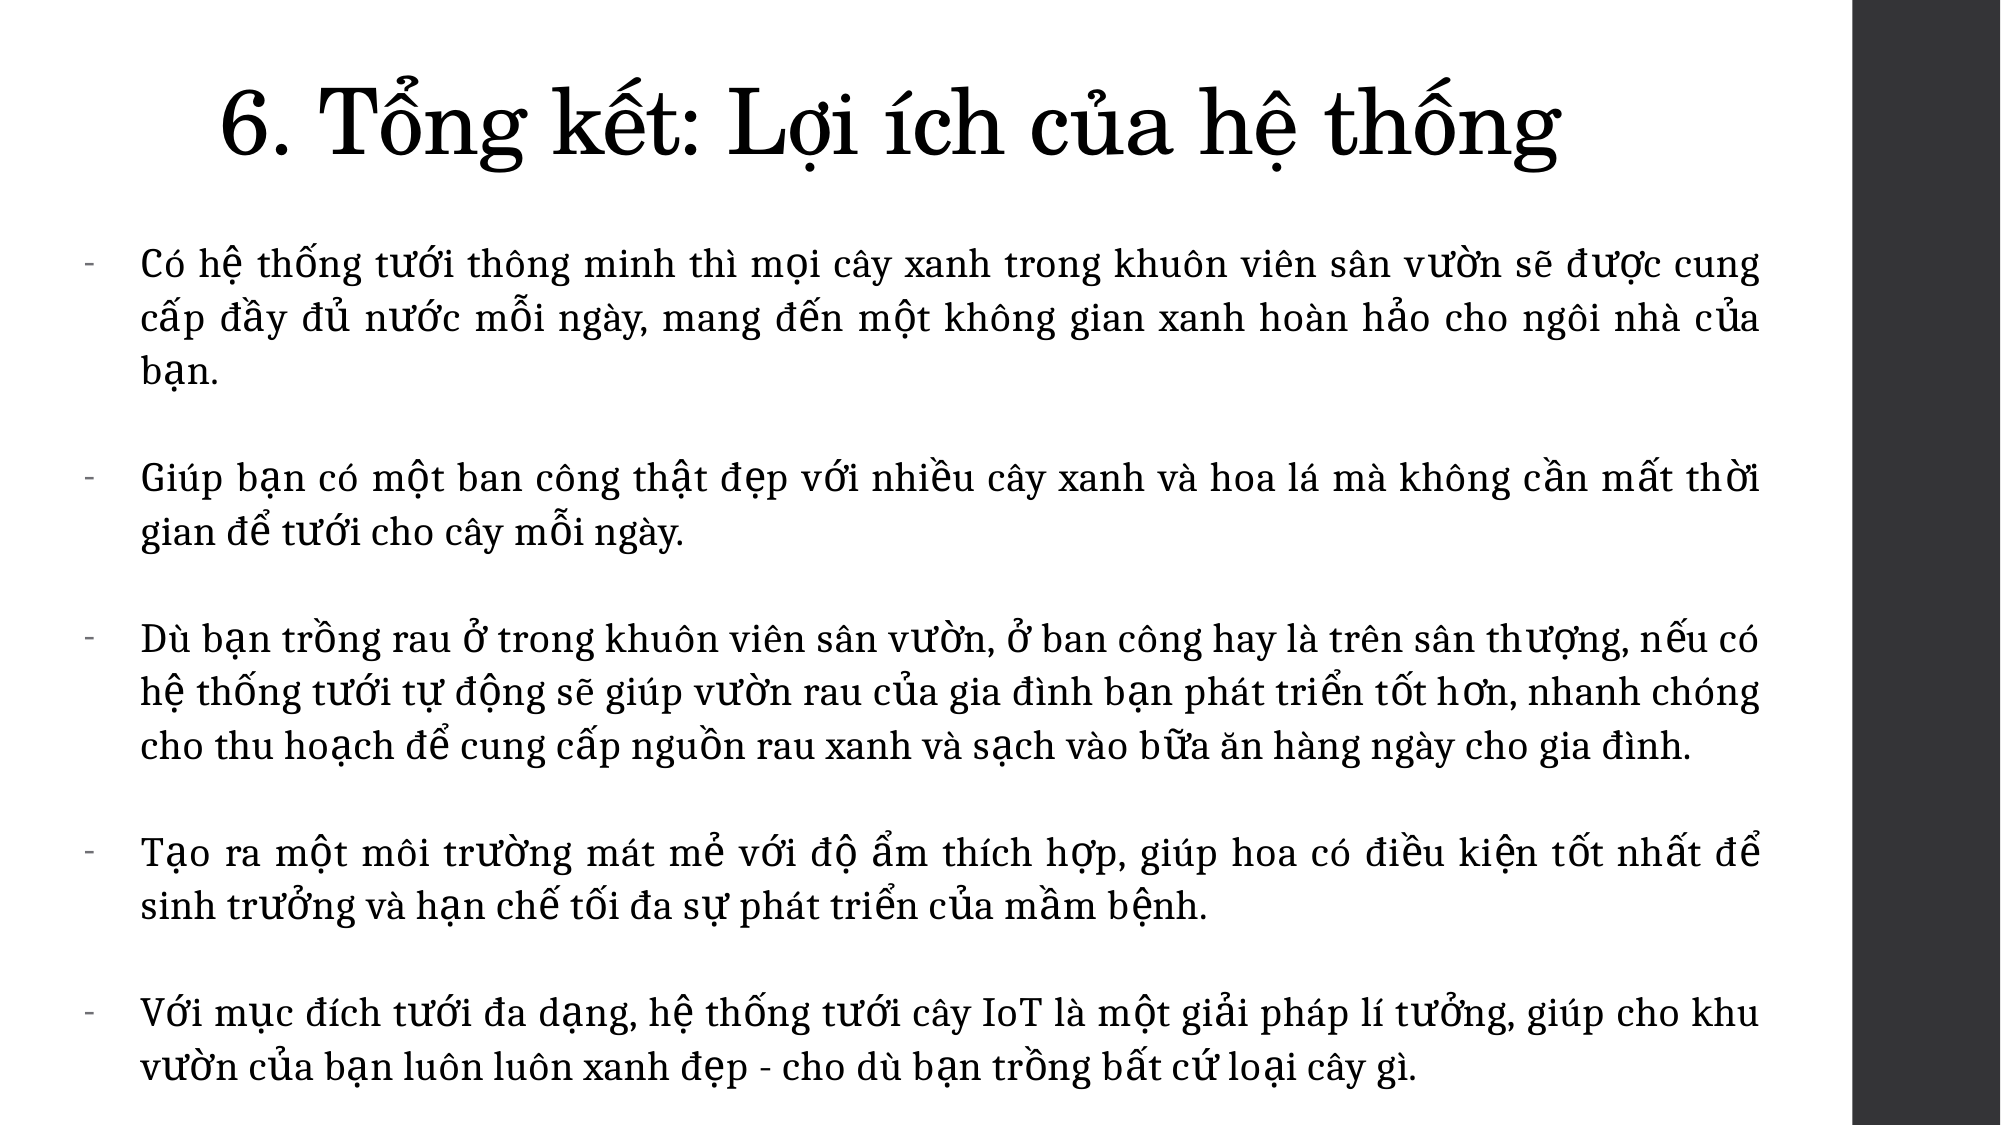

# 6. Tổng kết: Lợi ích của hệ thống
Có hệ thống tưới thông minh thì mọi cây xanh trong khuôn viên sân vườn sẽ được cung cấp đầy đủ nước mỗi ngày, mang đến một không gian xanh hoàn hảo cho ngôi nhà của bạn.

Giúp bạn có một ban công thật đẹp với nhiều cây xanh và hoa lá mà không cần mất thời gian để tưới cho cây mỗi ngày.

Dù bạn trồng rau ở trong khuôn viên sân vườn, ở ban công hay là trên sân thượng, nếu có hệ thống tưới tự động sẽ giúp vườn rau của gia đình bạn phát triển tốt hơn, nhanh chóng cho thu hoạch để cung cấp nguồn rau xanh và sạch vào bữa ăn hàng ngày cho gia đình.

Tạo ra một môi trường mát mẻ với độ ẩm thích hợp, giúp hoa có điều kiện tốt nhất để sinh trưởng và hạn chế tối đa sự phát triển của mầm bệnh.

Với mục đích tưới đa dạng, hệ thống tưới cây IoT là một giải pháp lí tưởng, giúp cho khu vườn của bạn luôn luôn xanh đẹp - cho dù bạn trồng bất cứ loại cây gì.